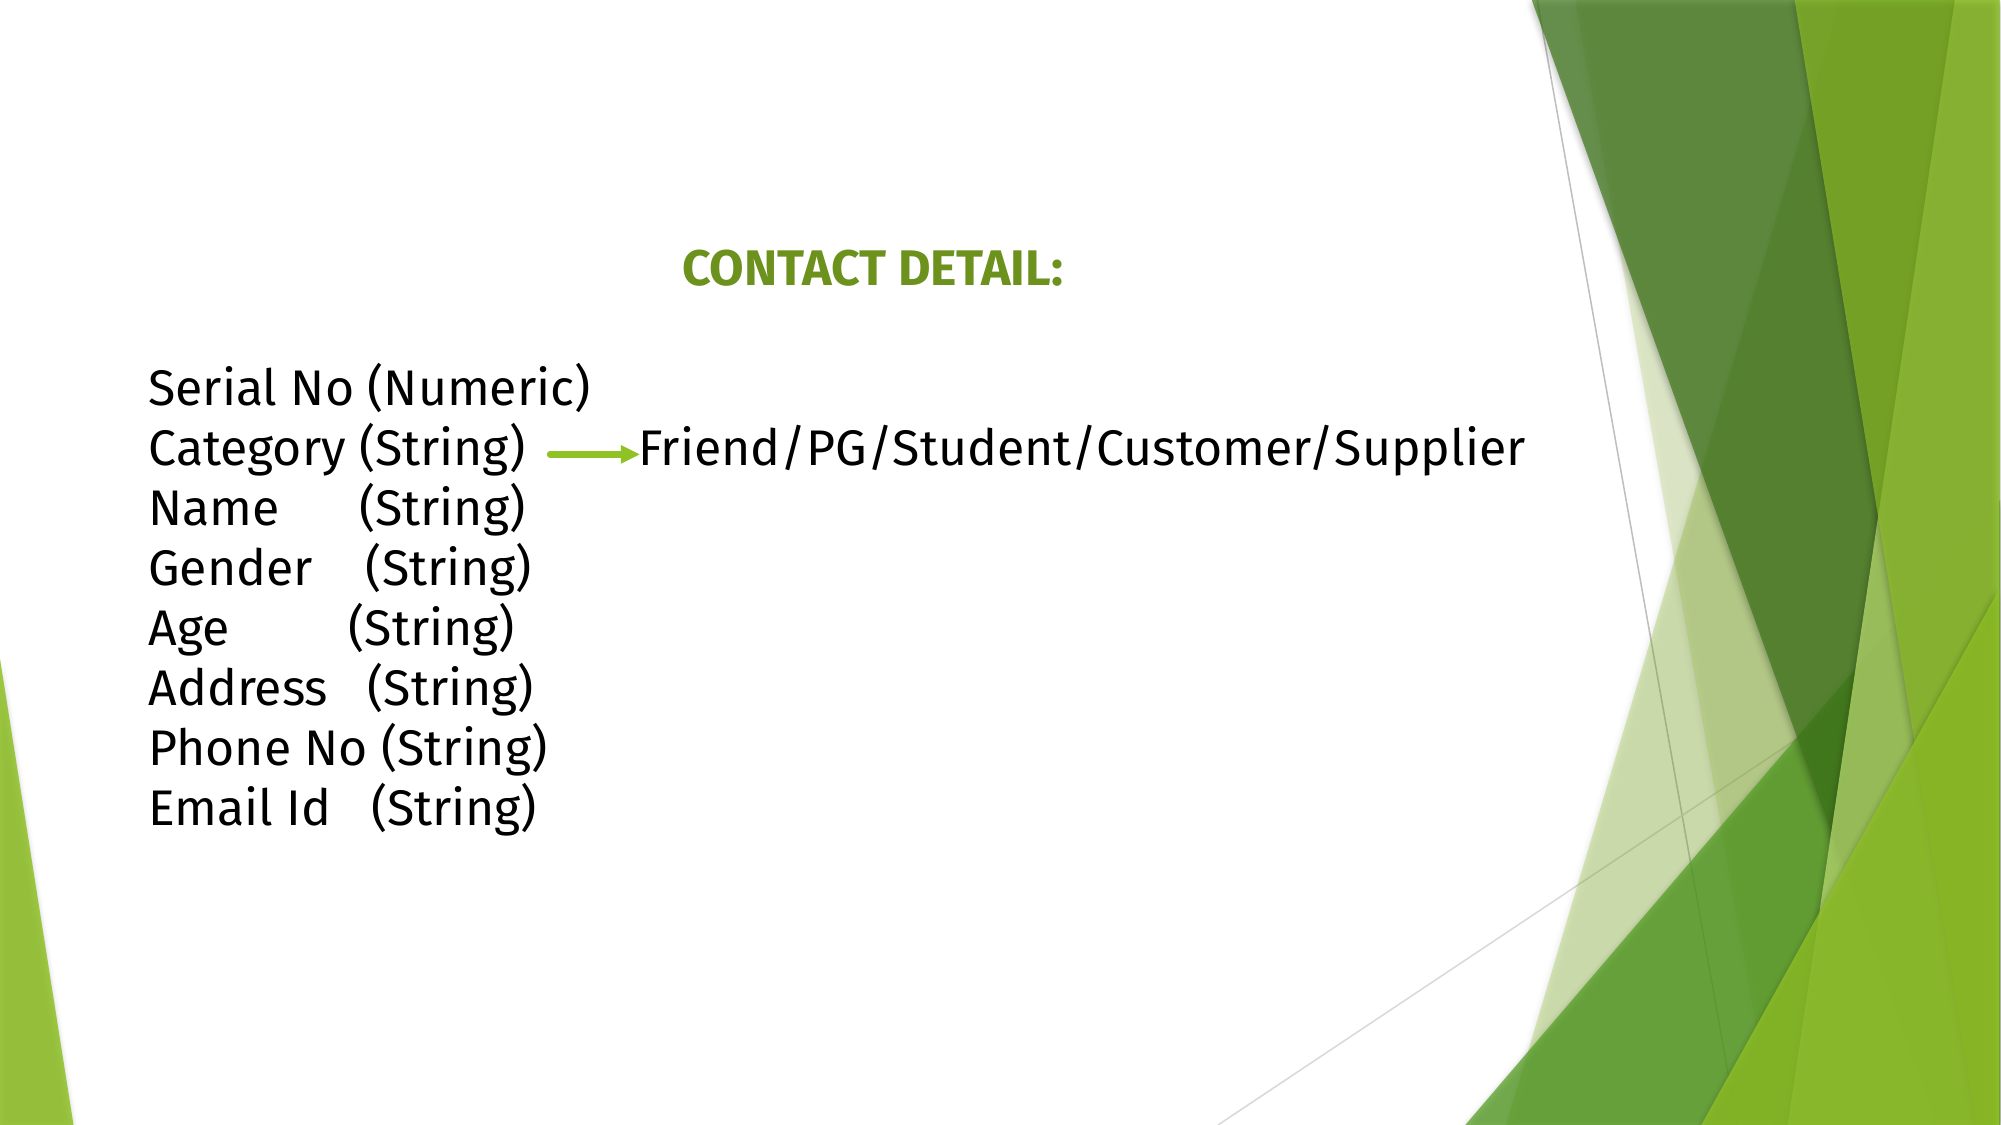

CONTACT DETAIL:

Serial No (Numeric)
Category (String)	   Friend/PG/Student/Customer/Supplier
Name      (String)
Gender    (String)
Age         (String)
Address   (String)
Phone No (String)
Email Id   (String)